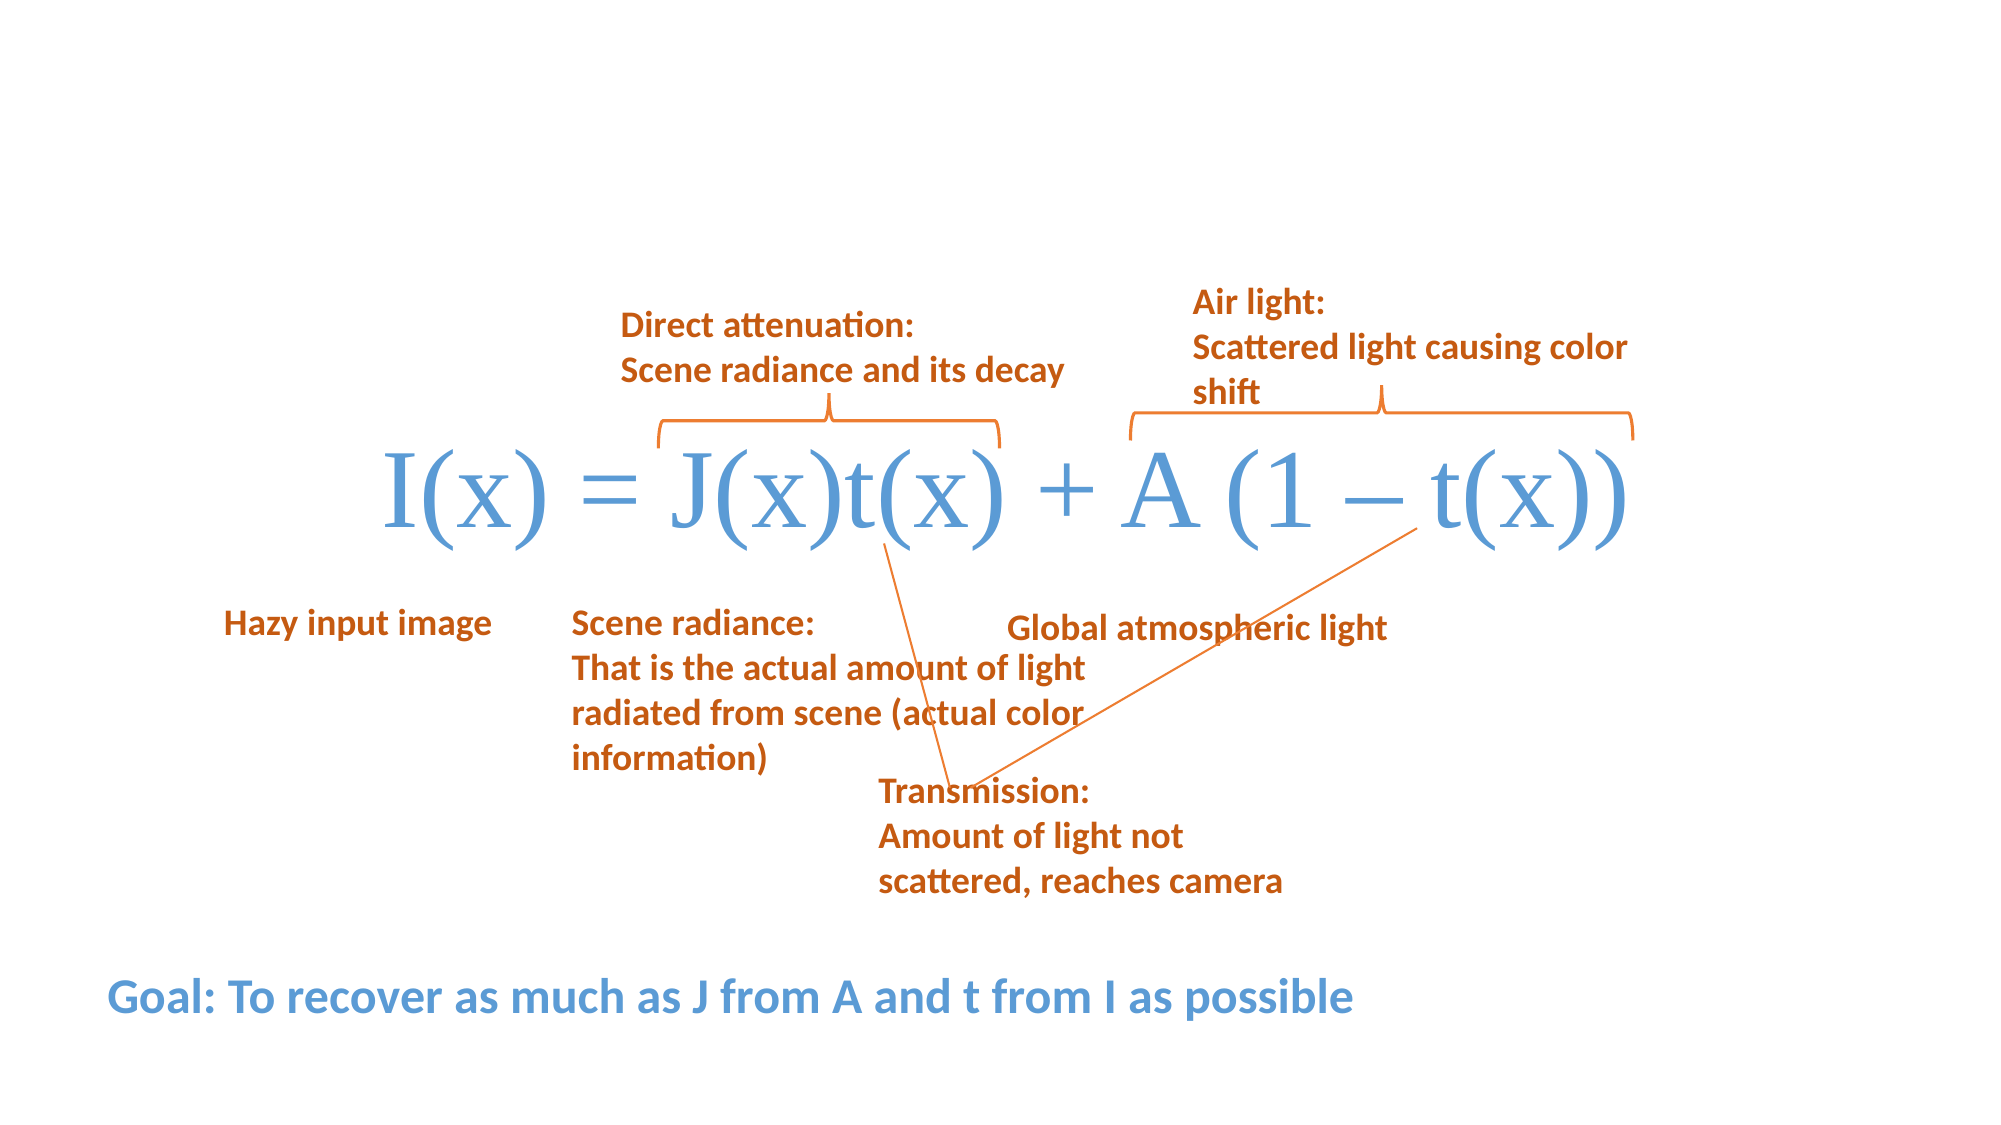

Air light:
Scattered light causing color shift
Direct attenuation:
Scene radiance and its decay
I(x) = J(x)t(x) + A (1 – t(x))
Hazy input image
Scene radiance:
That is the actual amount of light radiated from scene (actual color information)
Global atmospheric light
Transmission:
Amount of light not scattered, reaches camera
Goal: To recover as much as J from A and t from I as possible